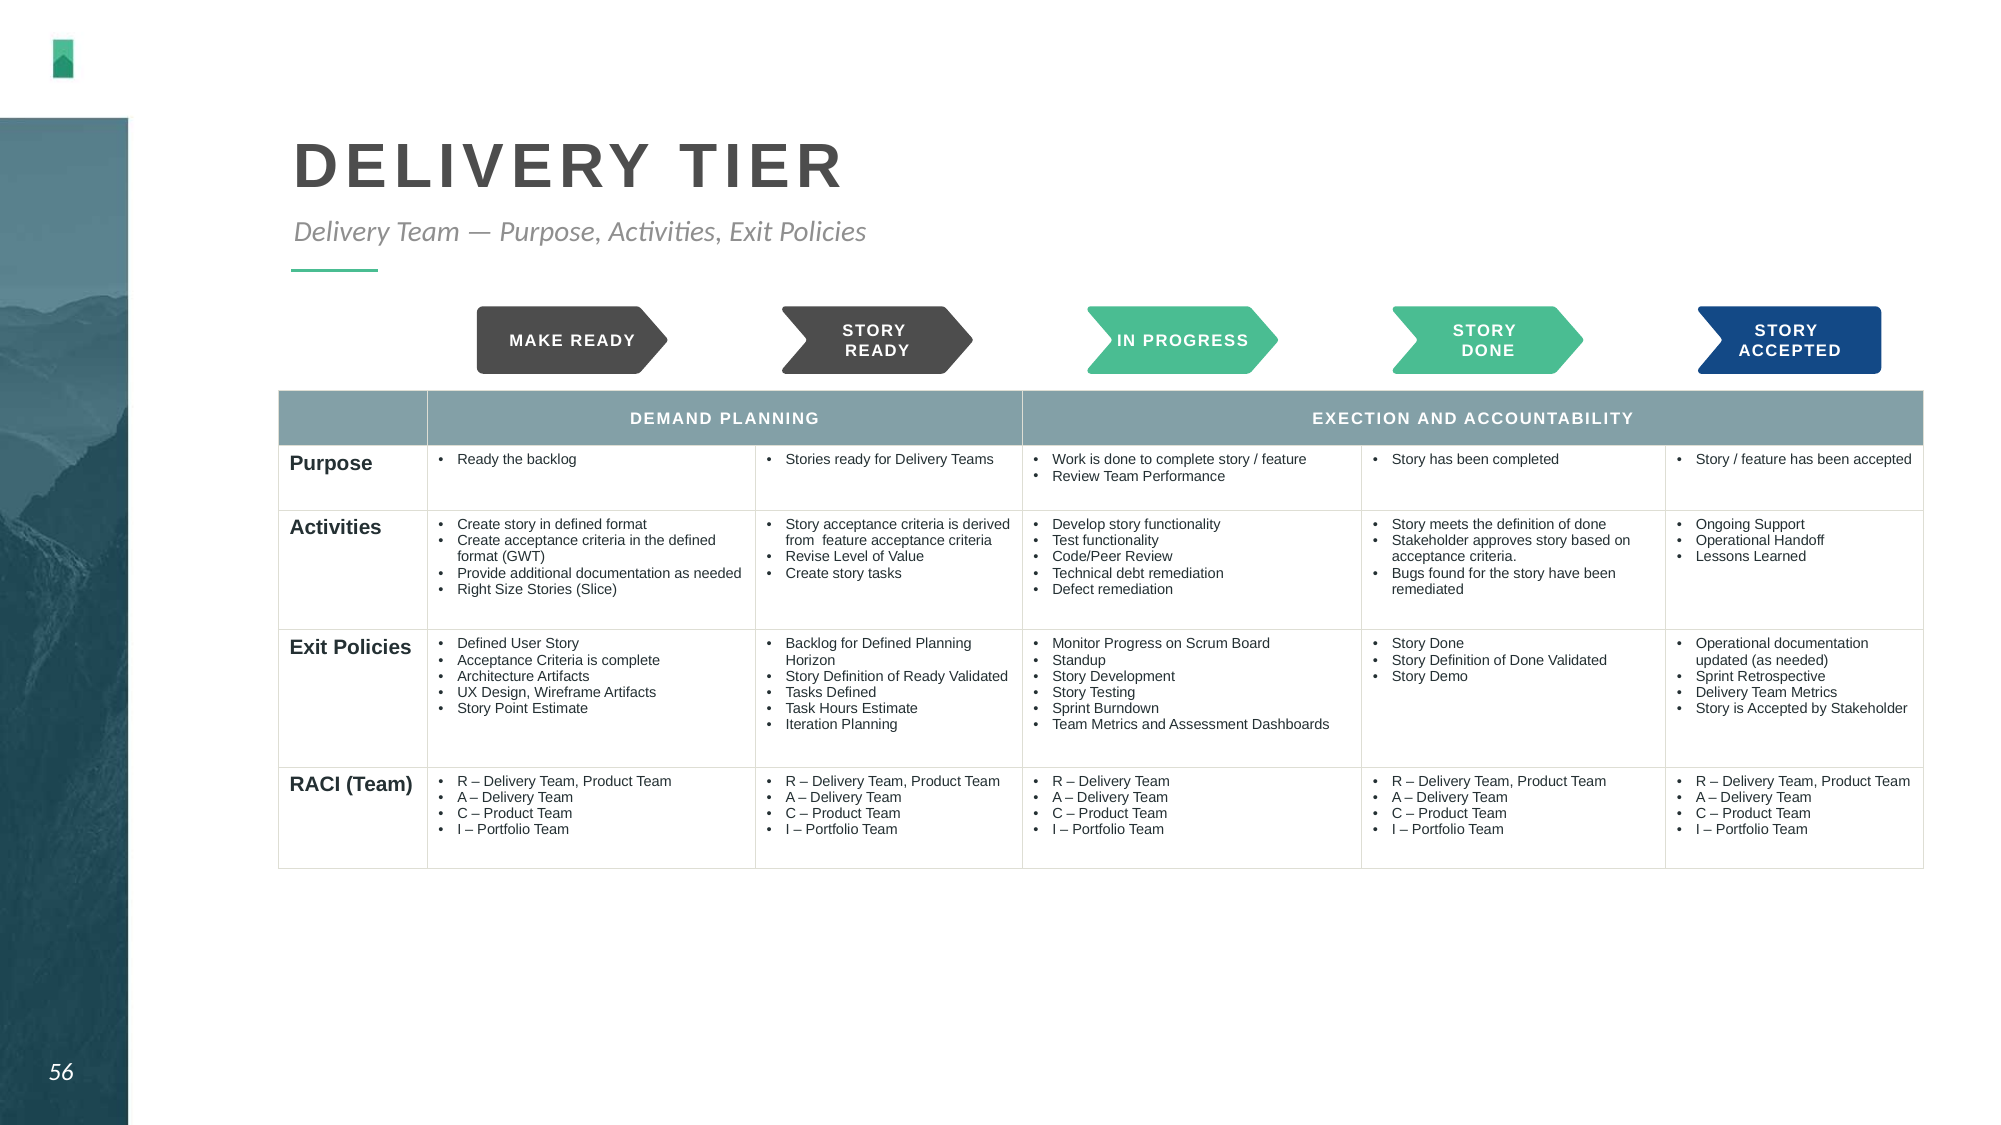

# Delivery tier
Delivery Team — Purpose, Activities, Exit Policies

Make Ready
Story
Ready
In PROGRESS
Story
Done
Story
Accepted
|  | DEMAND PLANNING |  | EXECTION AND ACCOUNTABILITY |  |  |
| --- | --- | --- | --- | --- | --- |
| Purpose | Ready the backlog | Stories ready for Delivery Teams | Work is done to complete story / feature Review Team Performance | Story has been completed | Story / feature has been accepted |
| Activities | Create story in defined format Create acceptance criteria in the defined format (GWT) Provide additional documentation as needed Right Size Stories (Slice) | Story acceptance criteria is derived from feature acceptance criteria Revise Level of Value Create story tasks | Develop story functionality Test functionality Code/Peer Review Technical debt remediation Defect remediation | Story meets the definition of done Stakeholder approves story based on acceptance criteria. Bugs found for the story have been remediated | Ongoing Support Operational Handoff Lessons Learned |
| Exit Policies | Defined User Story Acceptance Criteria is complete Architecture Artifacts UX Design, Wireframe Artifacts Story Point Estimate | Backlog for Defined Planning Horizon Story Definition of Ready Validated Tasks Defined Task Hours Estimate Iteration Planning | Monitor Progress on Scrum Board Standup Story Development Story Testing Sprint Burndown Team Metrics and Assessment Dashboards | Story Done Story Definition of Done Validated Story Demo | Operational documentation updated (as needed) Sprint Retrospective Delivery Team Metrics Story is Accepted by Stakeholder |
| RACI (Team) | R – Delivery Team, Product Team A – Delivery Team C – Product Team I – Portfolio Team | R – Delivery Team, Product Team A – Delivery Team C – Product Team I – Portfolio Team | R – Delivery Team A – Delivery Team C – Product Team I – Portfolio Team | R – Delivery Team, Product Team A – Delivery Team C – Product Team I – Portfolio Team | R – Delivery Team, Product Team A – Delivery Team C – Product Team I – Portfolio Team |
56